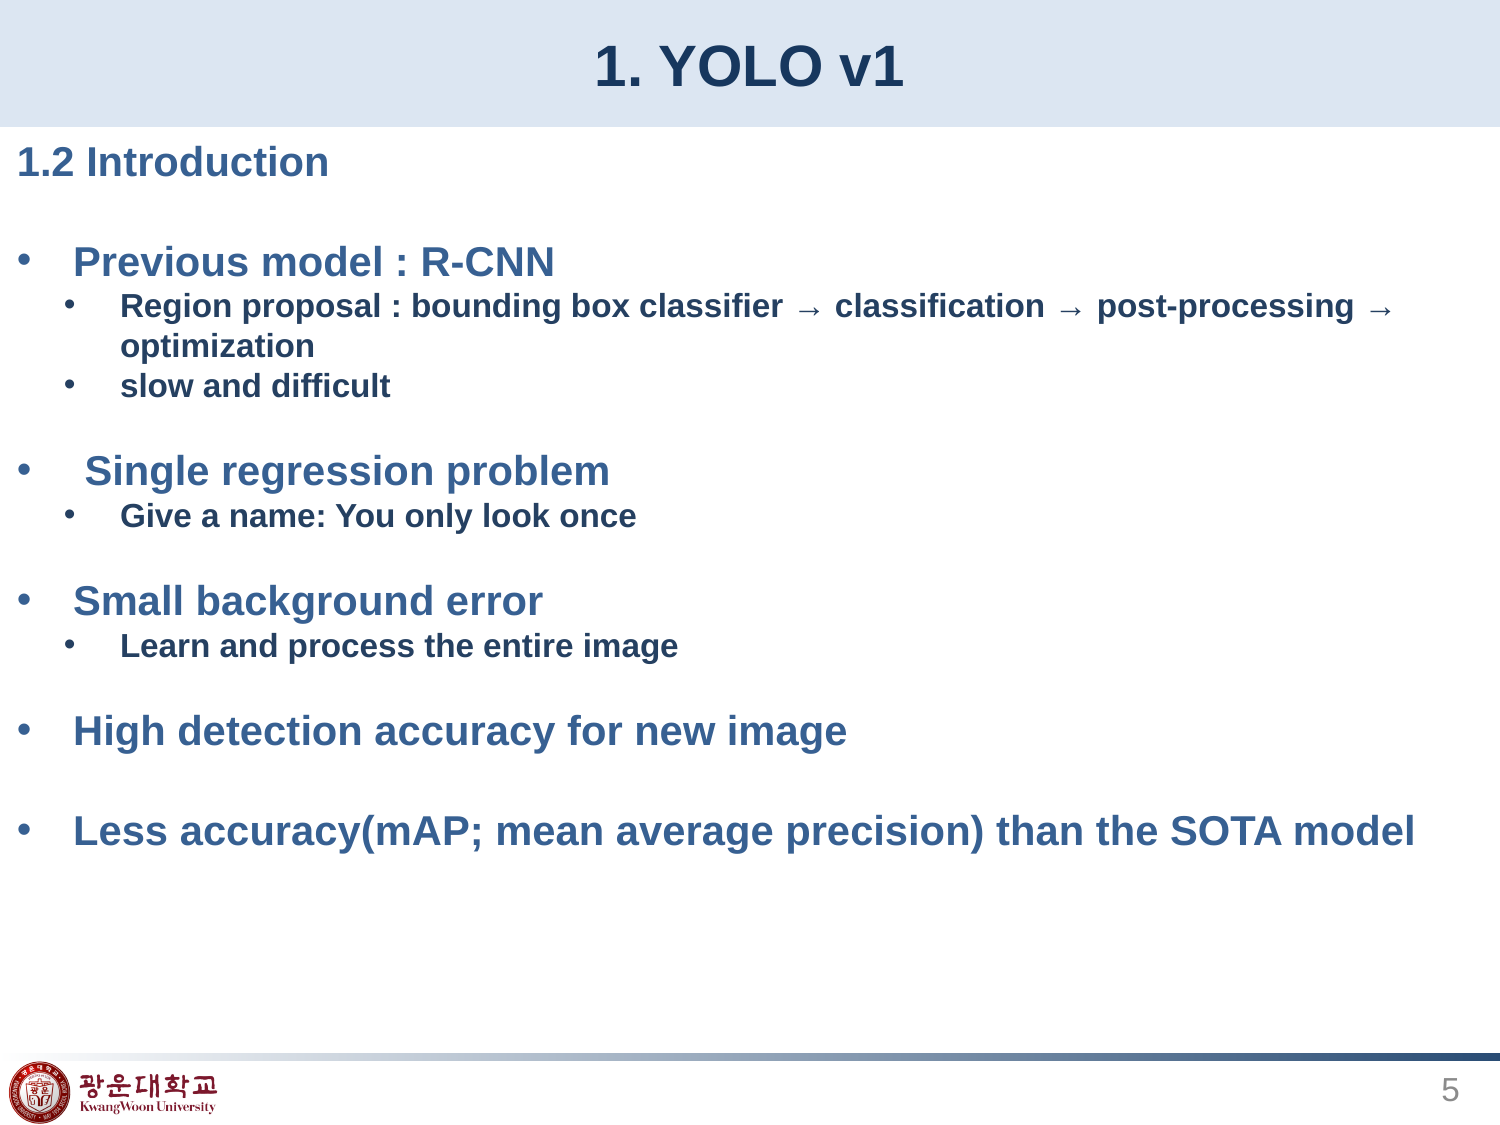

# 1. YOLO v1
1.2 Introduction

Previous model : R-CNN
Region proposal : bounding box classifier → classification → post-processing → optimization
slow and difficult

 Single regression problem
Give a name: You only look once

Small background error
Learn and process the entire image

High detection accuracy for new image

Less accuracy(mAP; mean average precision) than the SOTA model

5